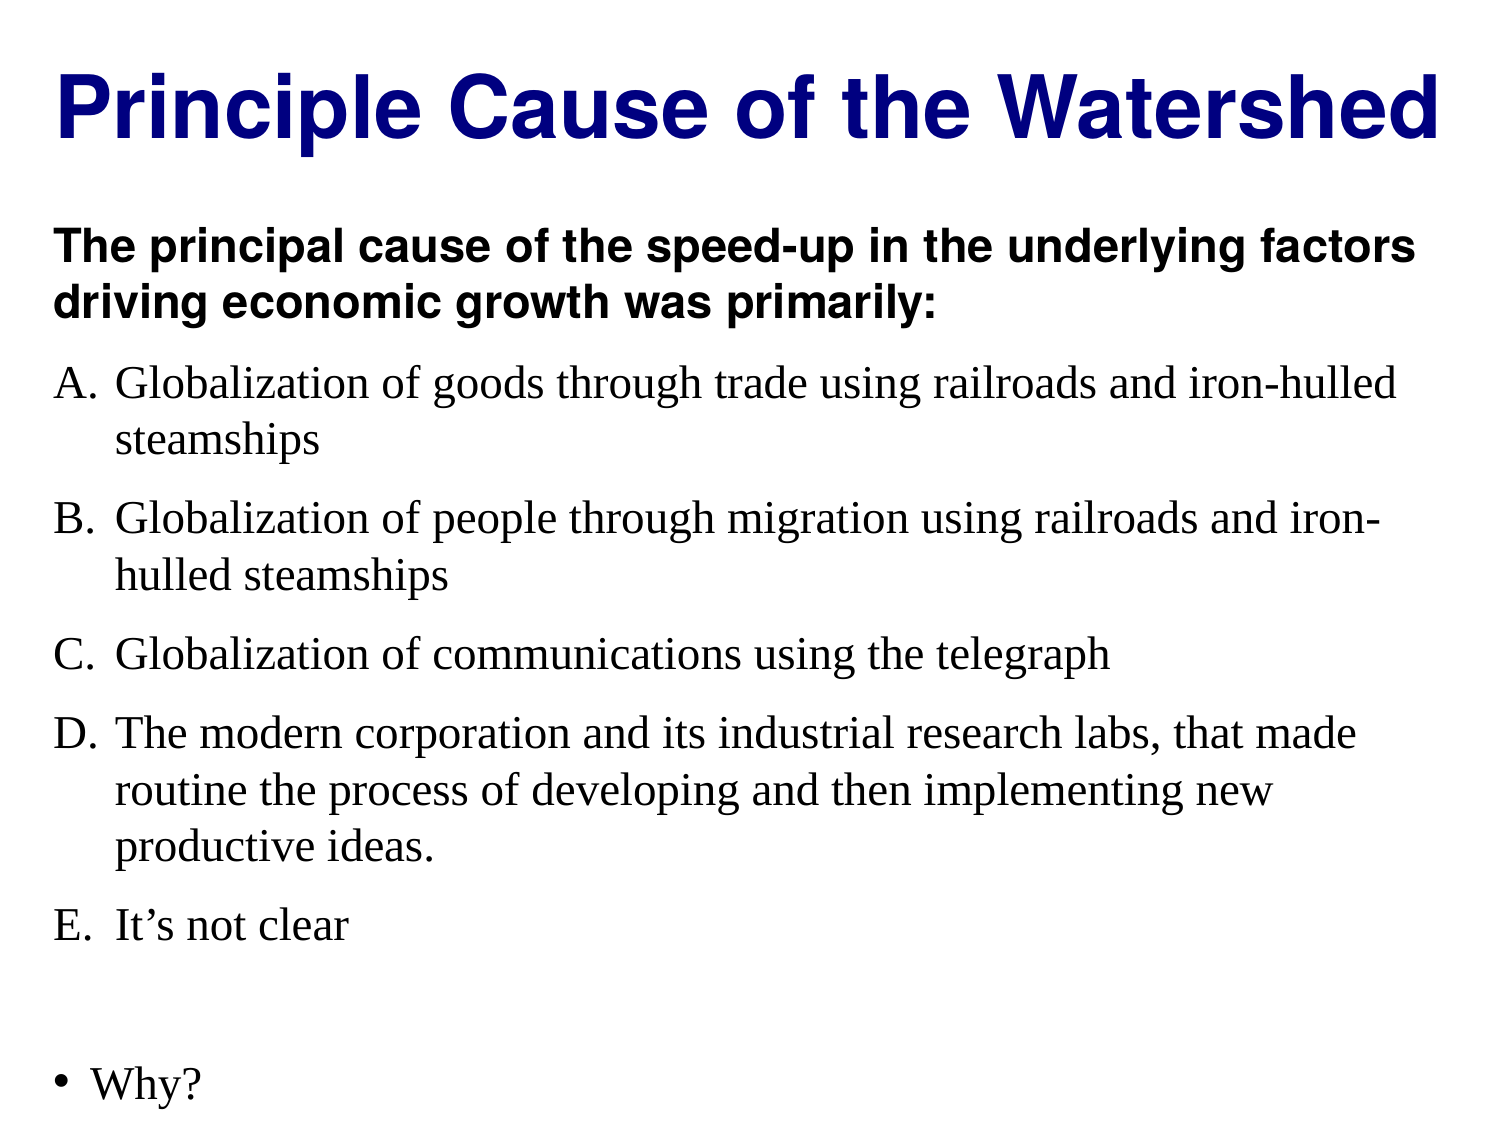

Principle Cause of the Watershed
The principal cause of the speed-up in the underlying factors driving economic growth was primarily:
Globalization of goods through trade using railroads and iron-hulled steamships
Globalization of people through migration using railroads and iron-hulled steamships
Globalization of communications using the telegraph
The modern corporation and its industrial research labs, that made routine the process of developing and then implementing new productive ideas.
It’s not clear

Why?